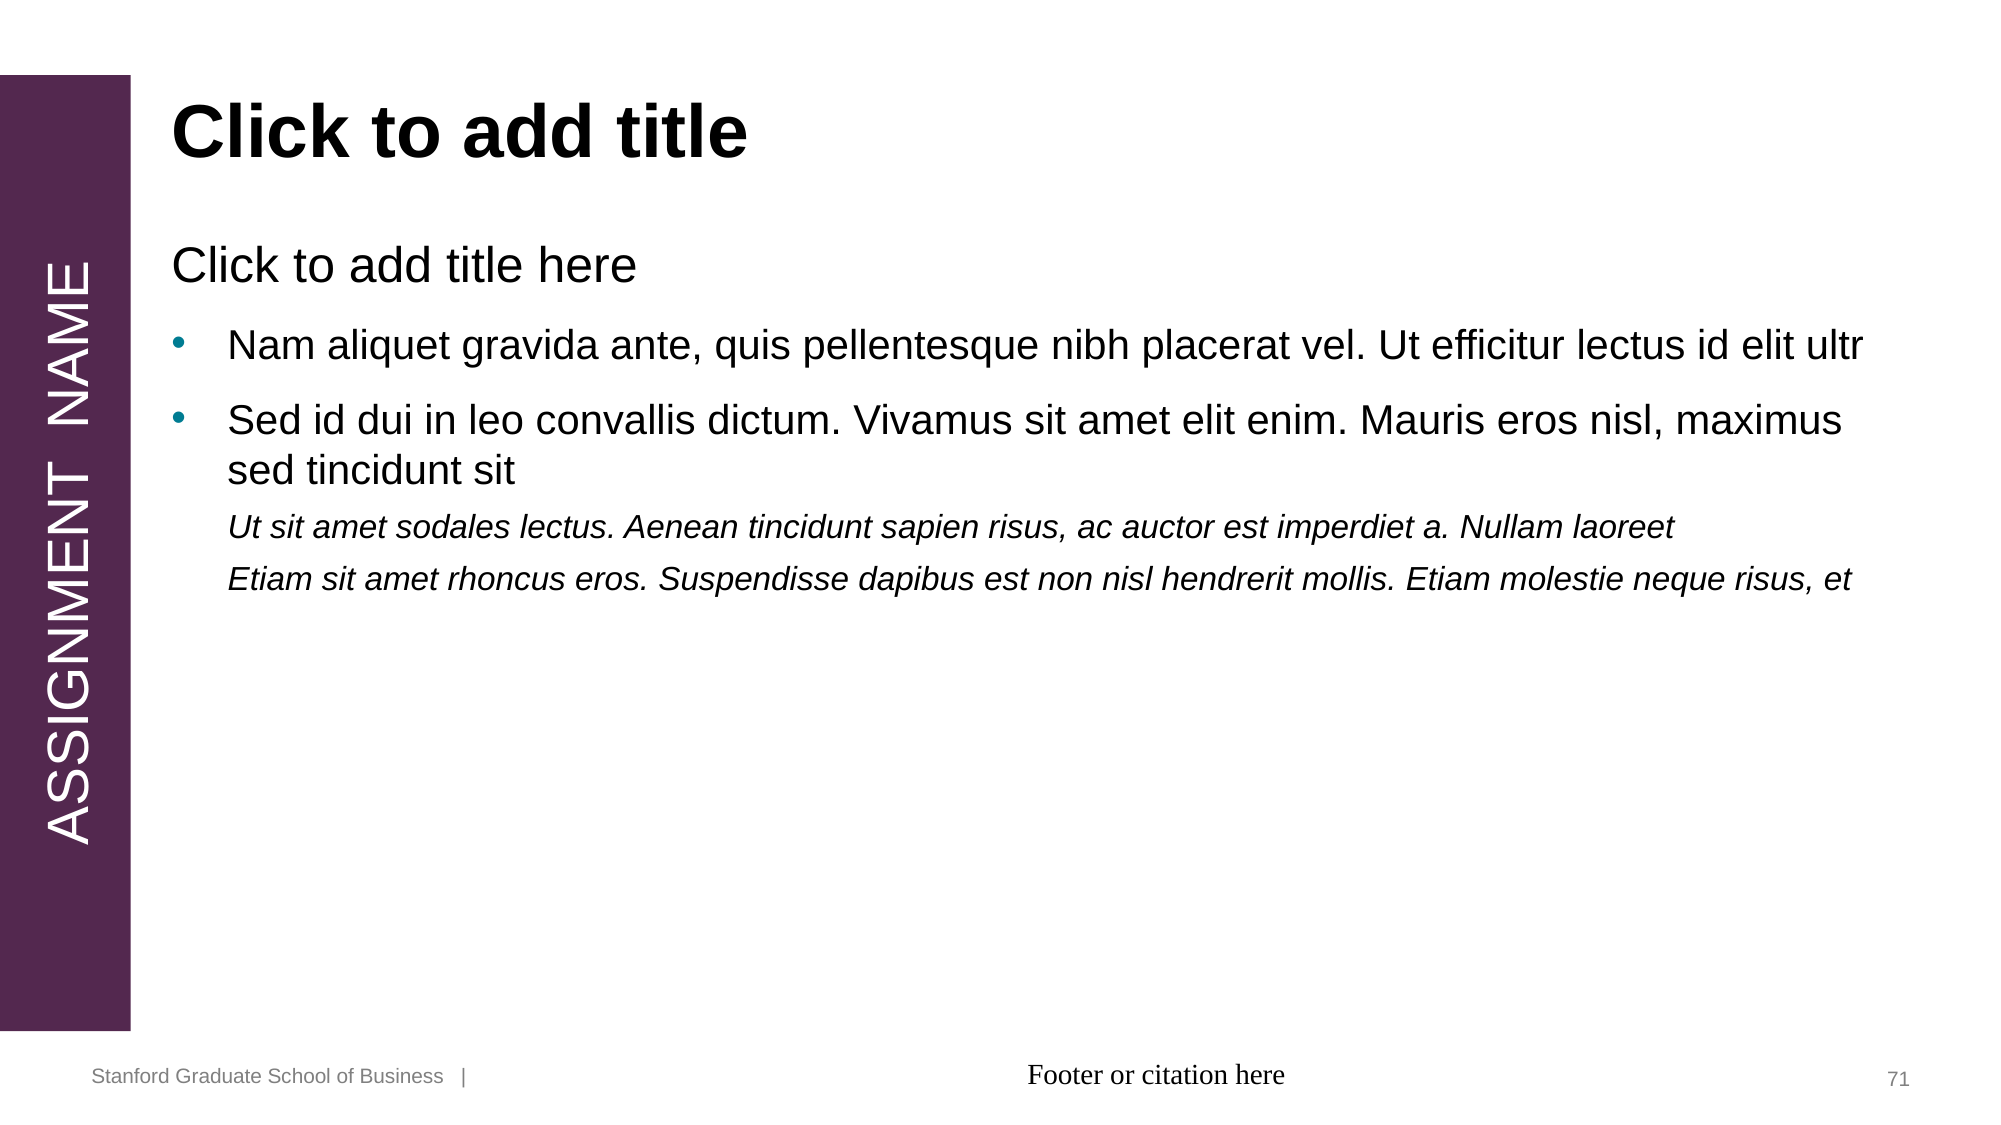

# Click to add title
Click to add title here
Nam aliquet gravida ante, quis pellentesque nibh placerat vel. Ut efficitur lectus id elit ultr
Sed id dui in leo convallis dictum. Vivamus sit amet elit enim. Mauris eros nisl, maximus sed tincidunt sit
Ut sit amet sodales lectus. Aenean tincidunt sapien risus, ac auctor est imperdiet a. Nullam laoreet
Etiam sit amet rhoncus eros. Suspendisse dapibus est non nisl hendrerit mollis. Etiam molestie neque risus, et
Assignment  Name
Footer or citation here
71